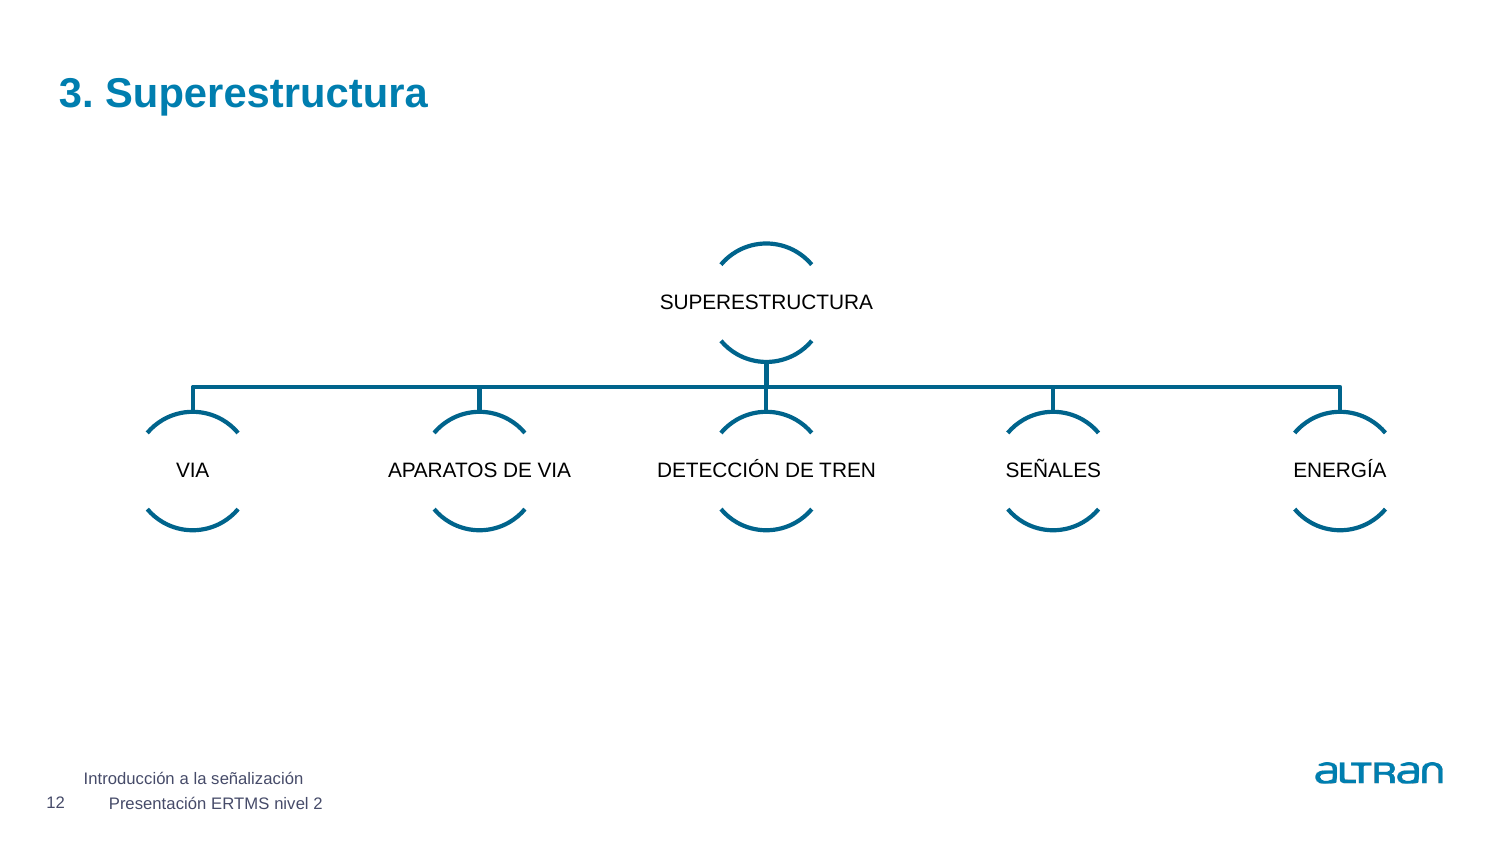

# 3. Superestructura
SUPERESTRUCTURA
VIA
APARATOS DE VIA
DETECCIÓN DE TREN
SEÑALES
ENERGÍA
Introducción a la señalización
12
Presentación ERTMS nivel 2
Date